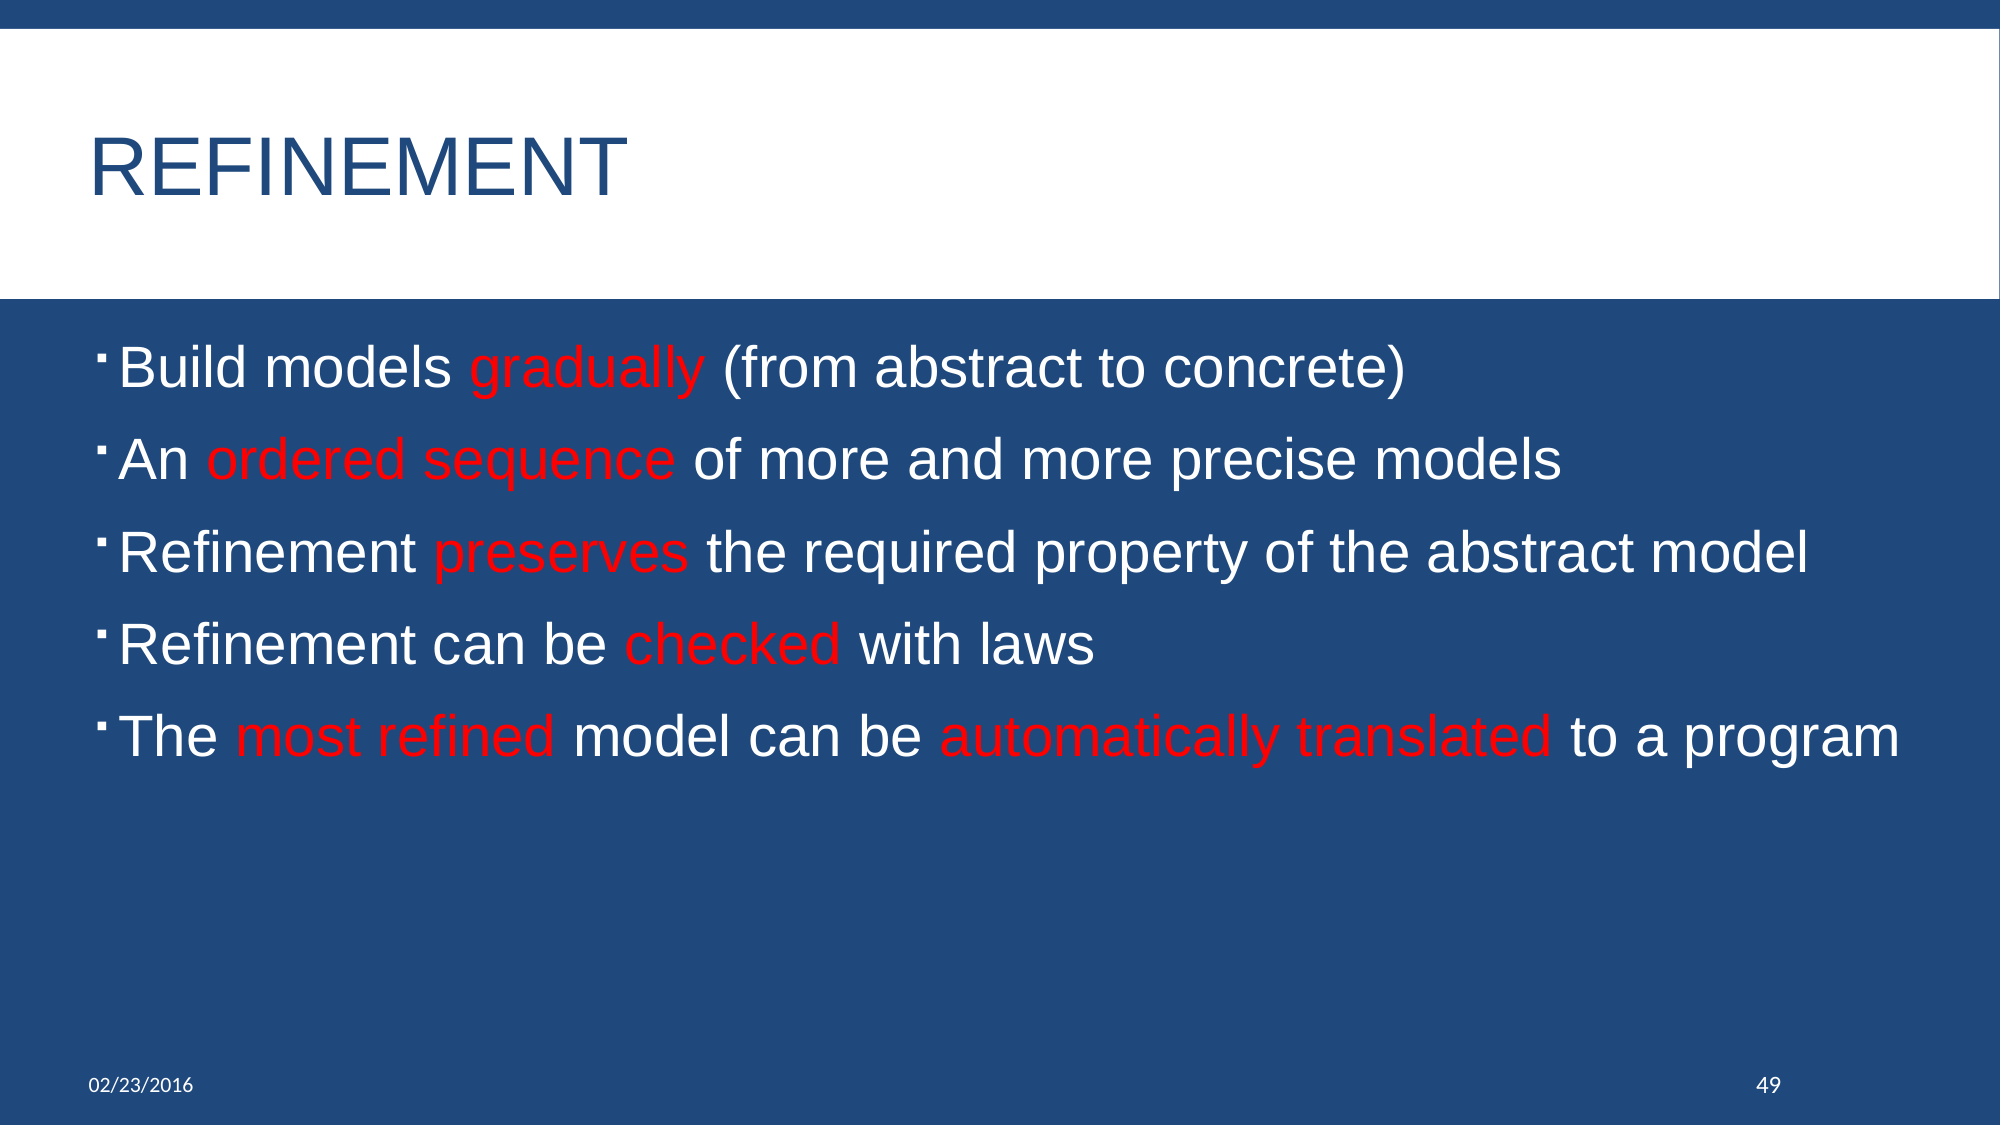

# Refinement
Build models gradually (from abstract to concrete)
An ordered sequence of more and more precise models
Refinement preserves the required property of the abstract model
Refinement can be checked with laws
The most refined model can be automatically translated to a program
02/23/2016
49